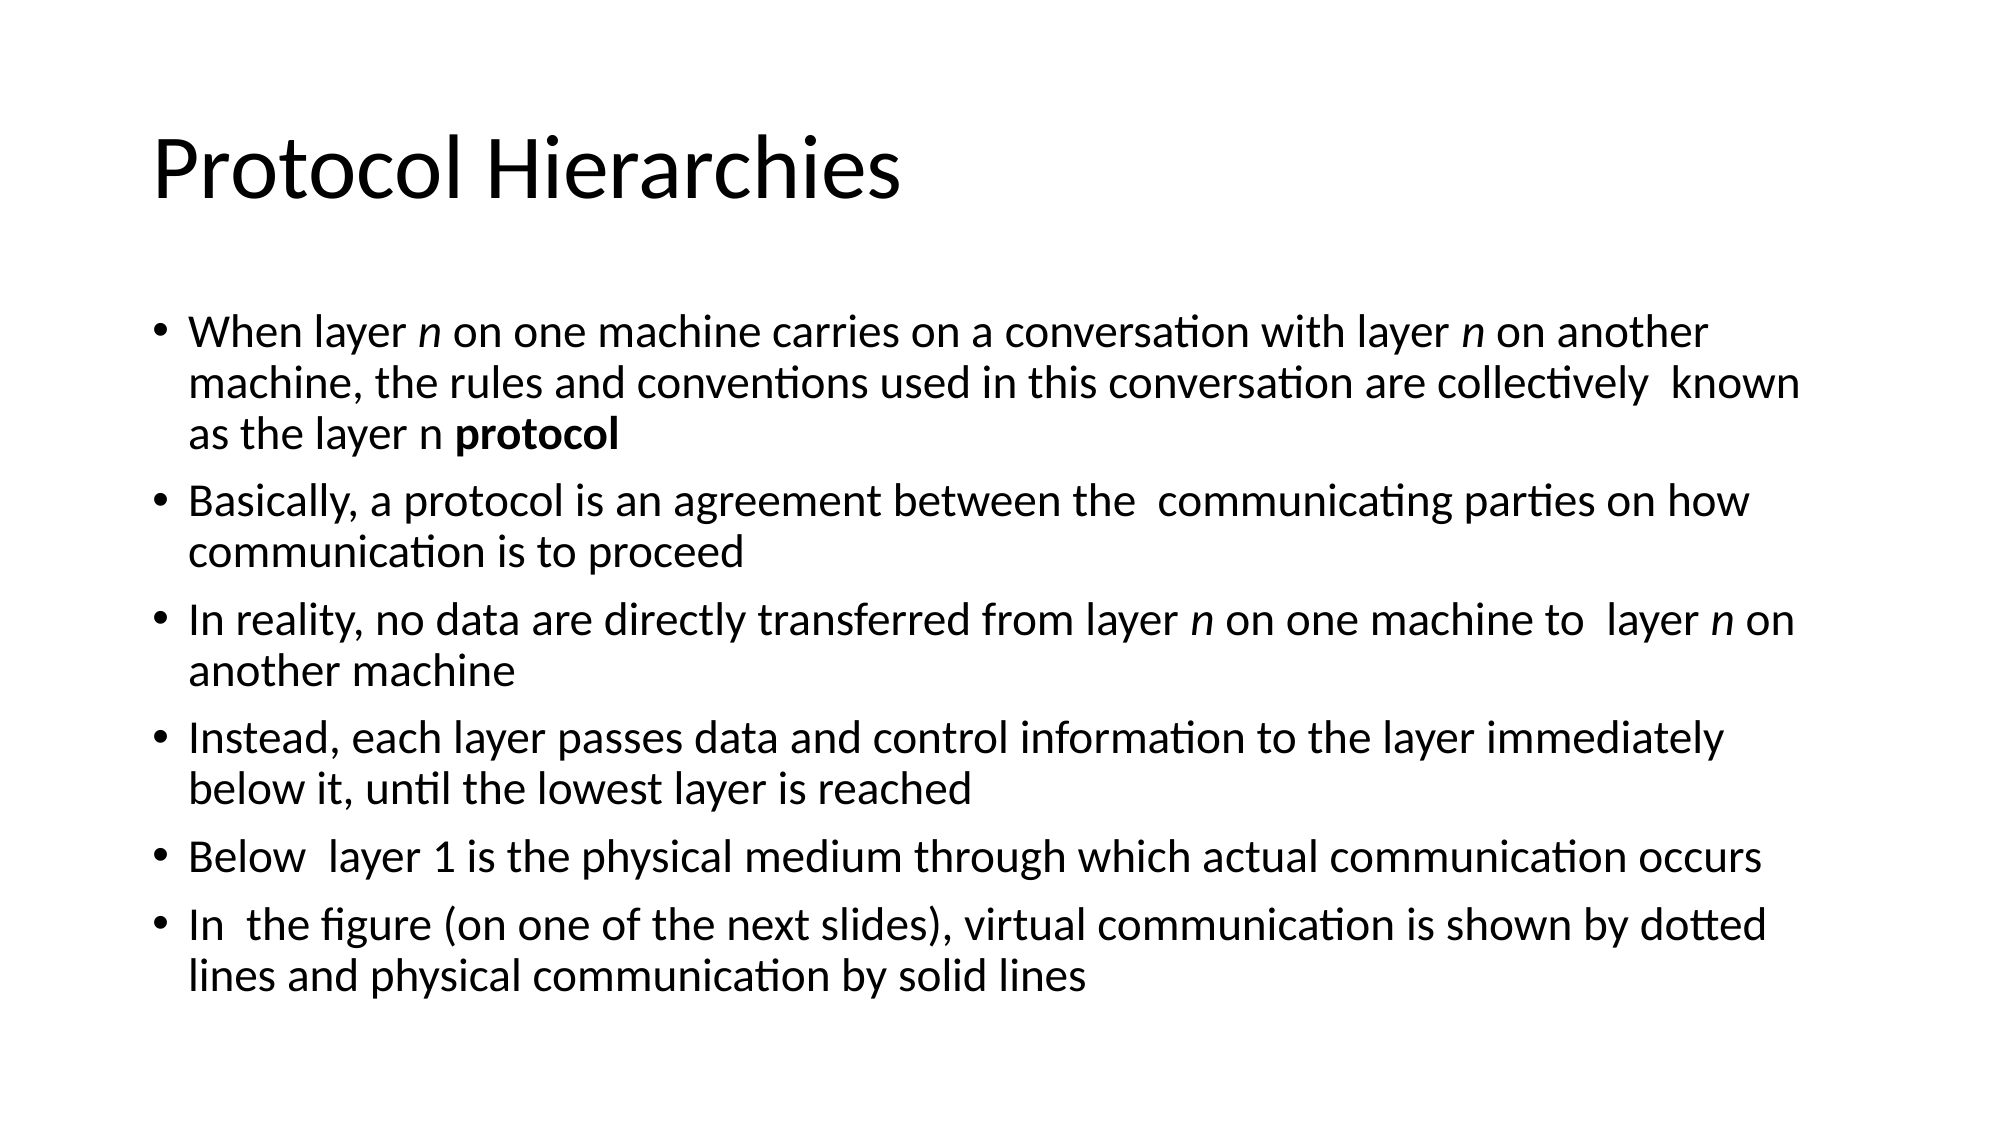

# Protocol Hierarchies
When layer n on one machine carries on a conversation with layer n on another machine, the rules and conventions used in this conversation are collectively  known as the layer n protocol
Basically, a protocol is an agreement between the  communicating parties on how communication is to proceed
In reality, no data are directly transferred from layer n on one machine to  layer n on another machine
Instead, each layer passes data and control information to the layer immediately below it, until the lowest layer is reached
Below  layer 1 is the physical medium through which actual communication occurs
In  the figure (on one of the next slides), virtual communication is shown by dotted lines and physical communication by solid lines